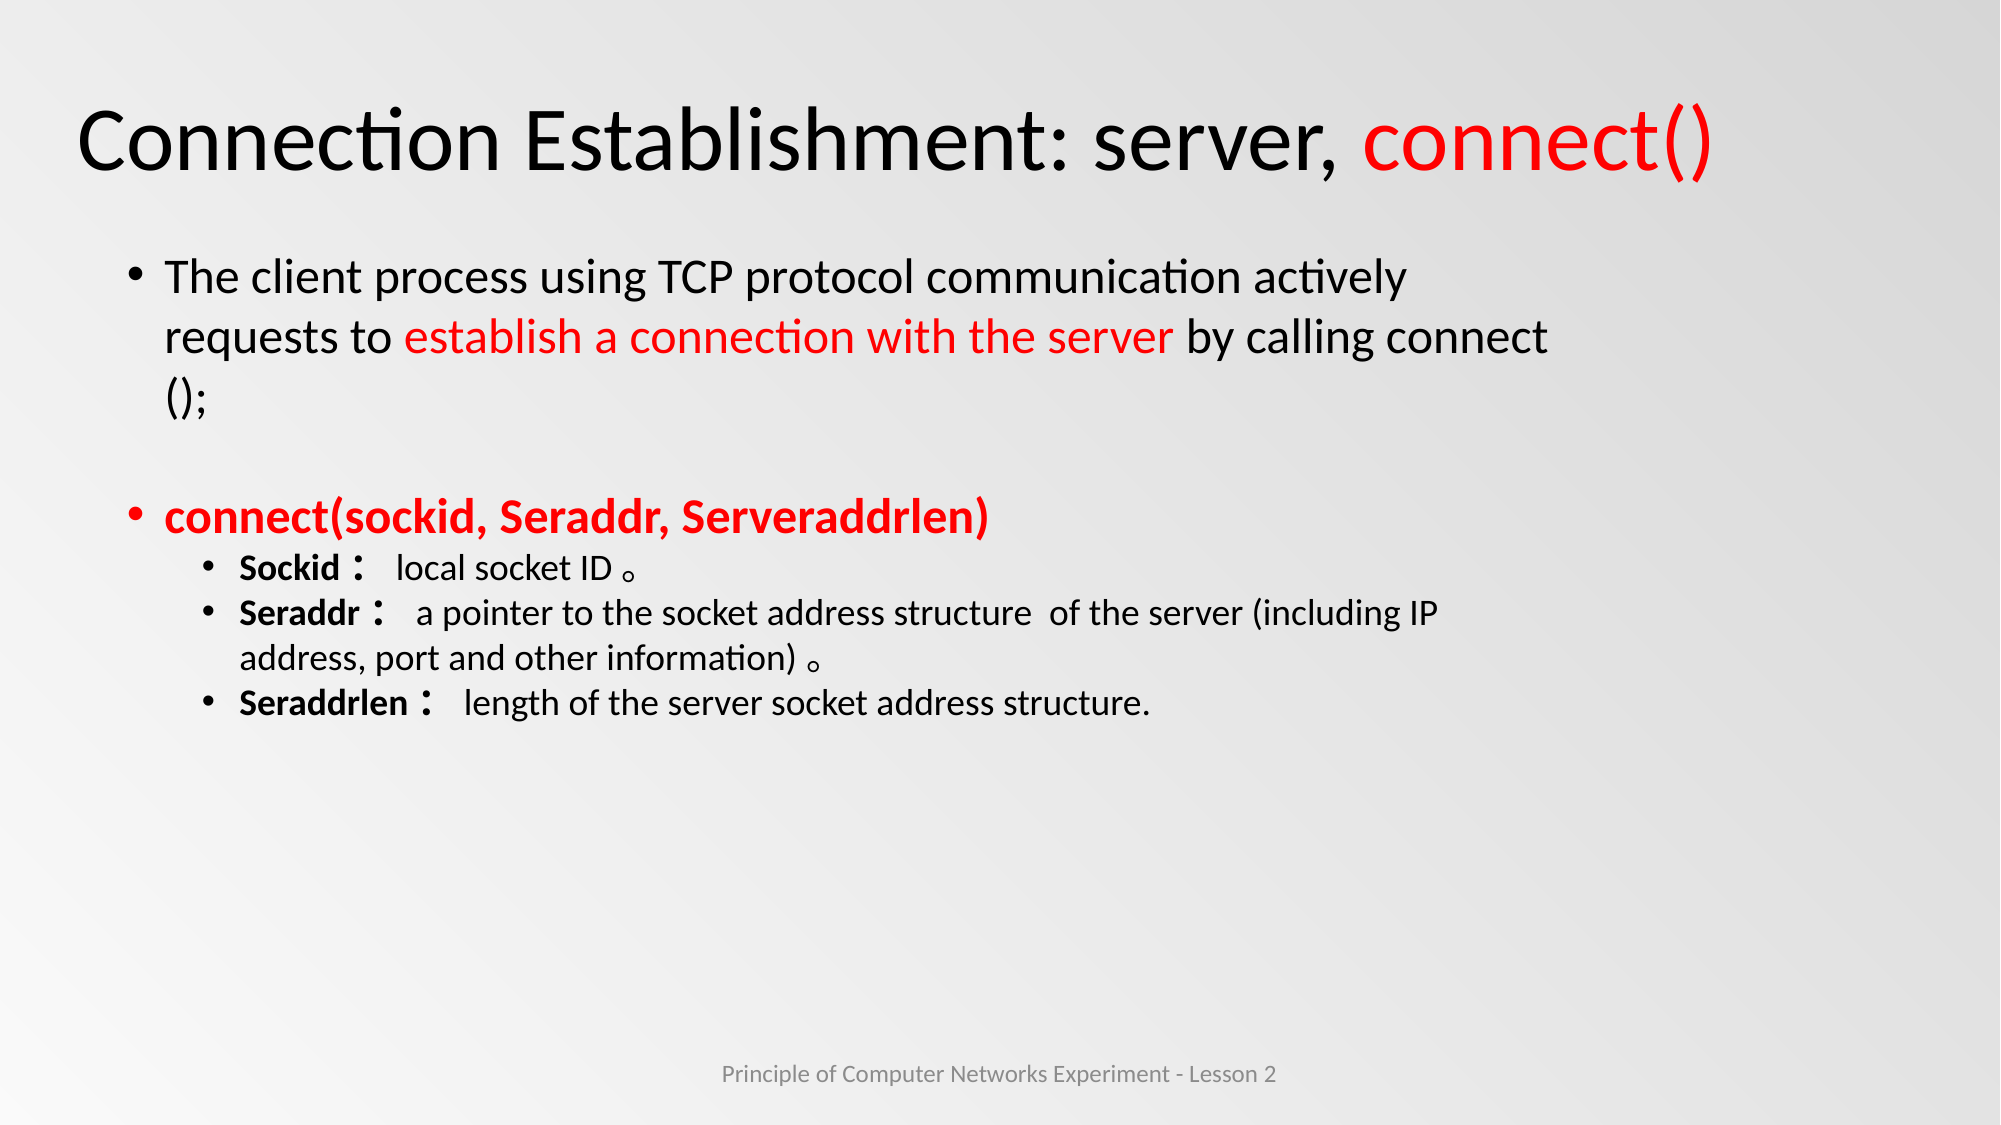

# Connection Establishment: server, connect()
The client process using TCP protocol communication actively requests to establish a connection with the server by calling connect ();

connect(sockid, Seraddr, Serveraddrlen)
Sockid：local socket ID。
Seraddr：a pointer to the socket address structure  of the server (including IP address, port and other information)。
Seraddrlen：length of the server socket address structure.

Principle of Computer Networks Experiment - Lesson 2
63